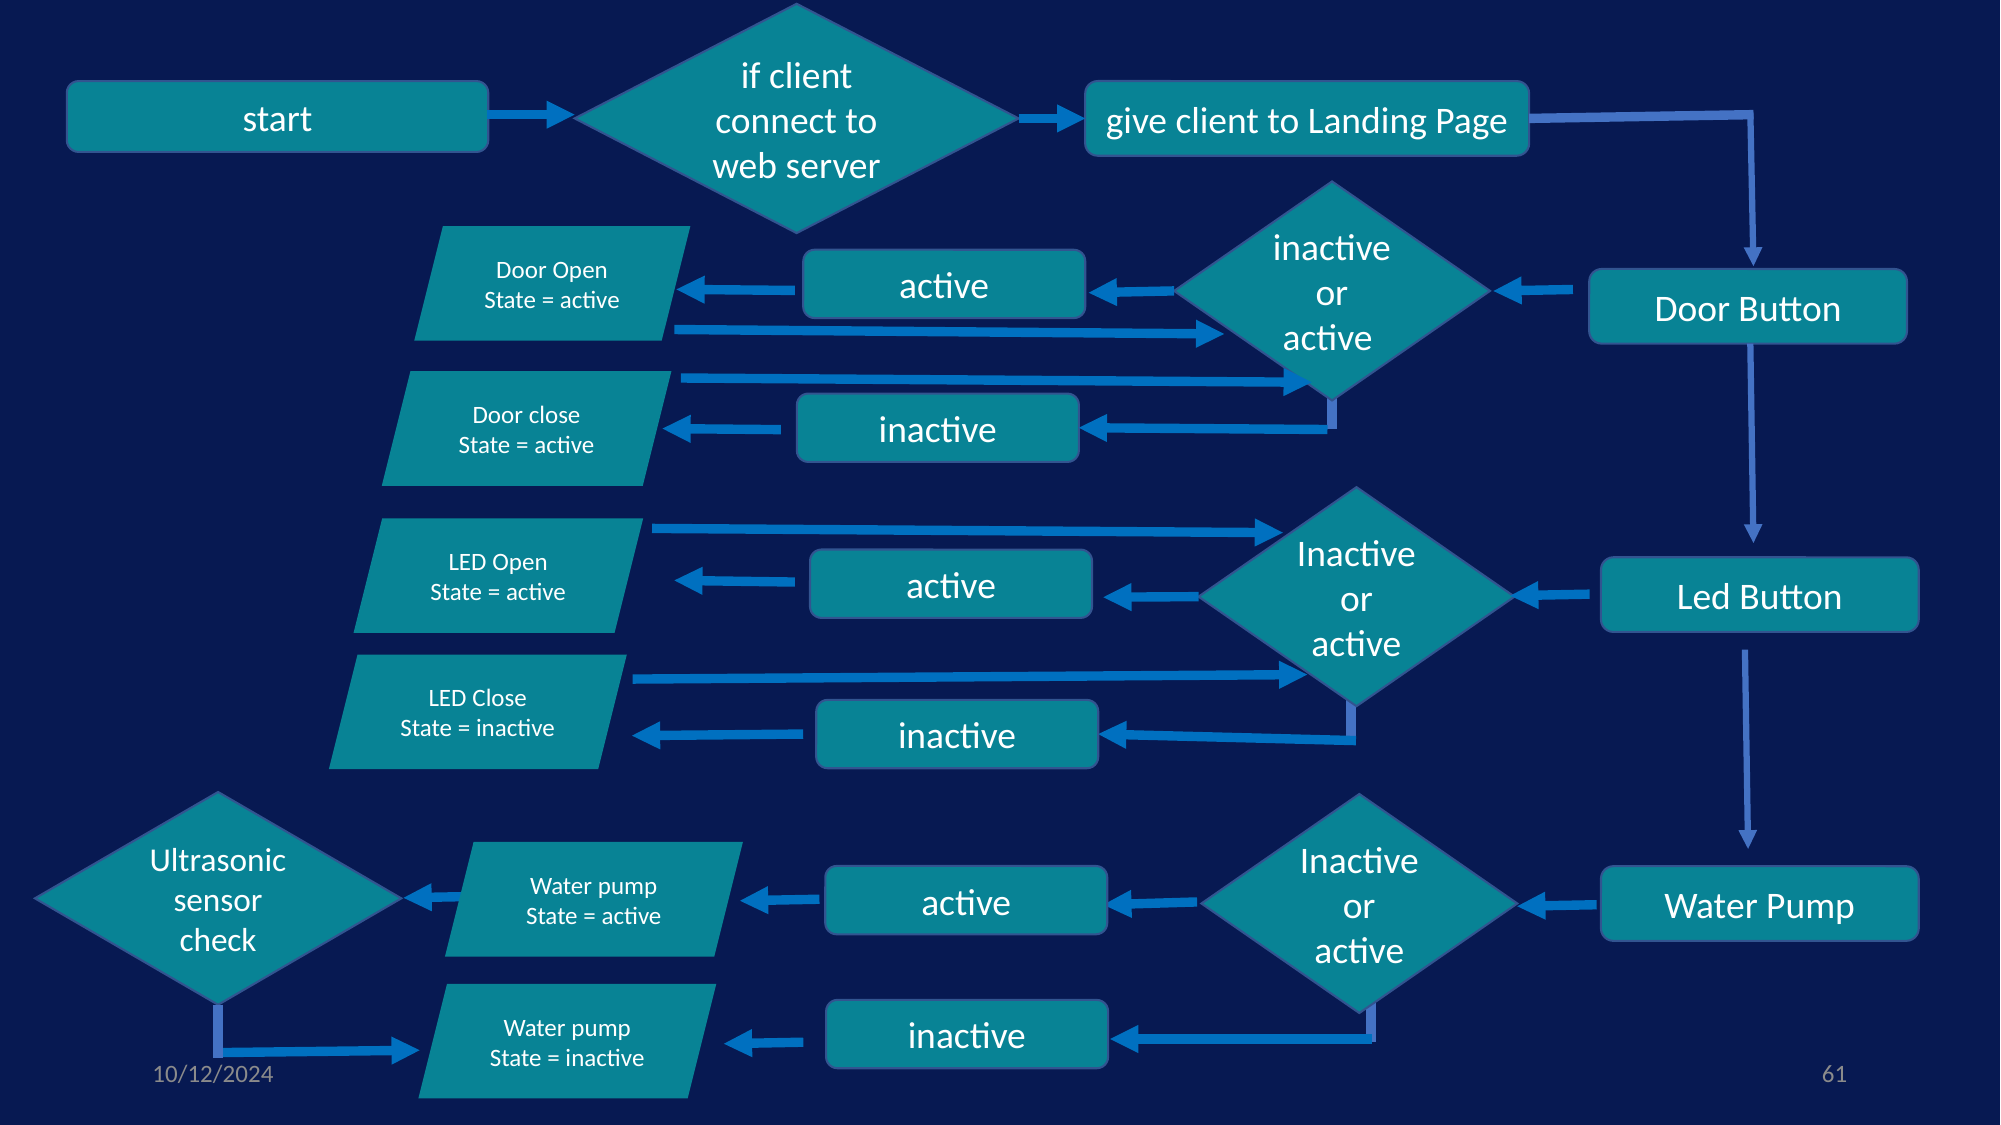

Pros of this project
Showing how we are understanding MCU
Project management  skill
How IOT are worked
About  soldering
Real time Circuit analysis
Soft Skill with team

SMART HOME
if client connect to web server
start
give client to Landing Page
inactive or
active
Door Open
State = active
active
Door Button
Door close
State = active
inactive
Inactive or active
LED Open
State = active
active
Led Button
LED Close
State = inactive
inactive
Ultrasonic sensor check
Inactive or active
Water pump
State = active
active
Water Pump
Water pump
State = inactive
inactive
10/12/2024
61